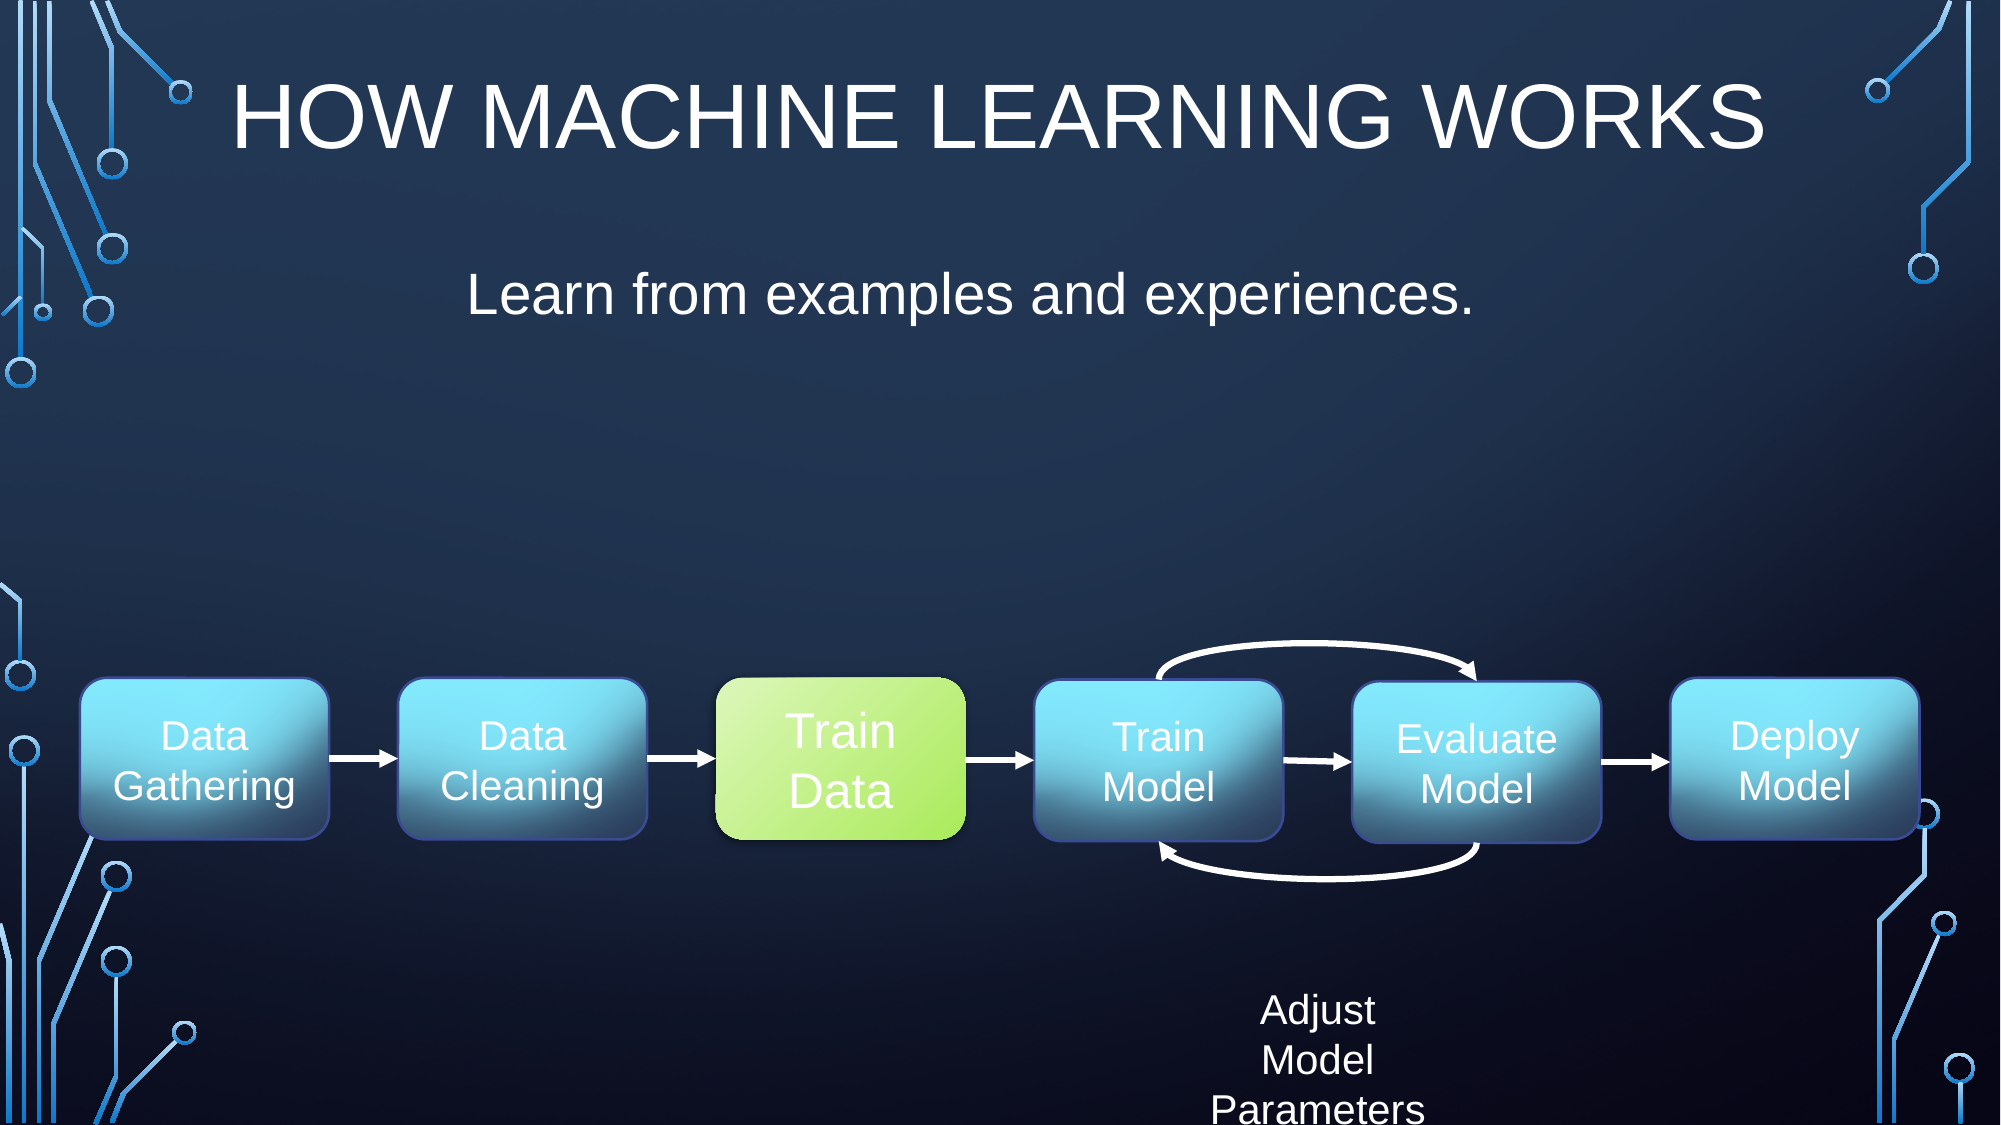

# How Machine learning works
Learn from examples and experiences.
Data Gathering
Data Cleaning
Train Data
Deploy Model
Train Model
Evaluate Model
Adjust Model Parameters
8